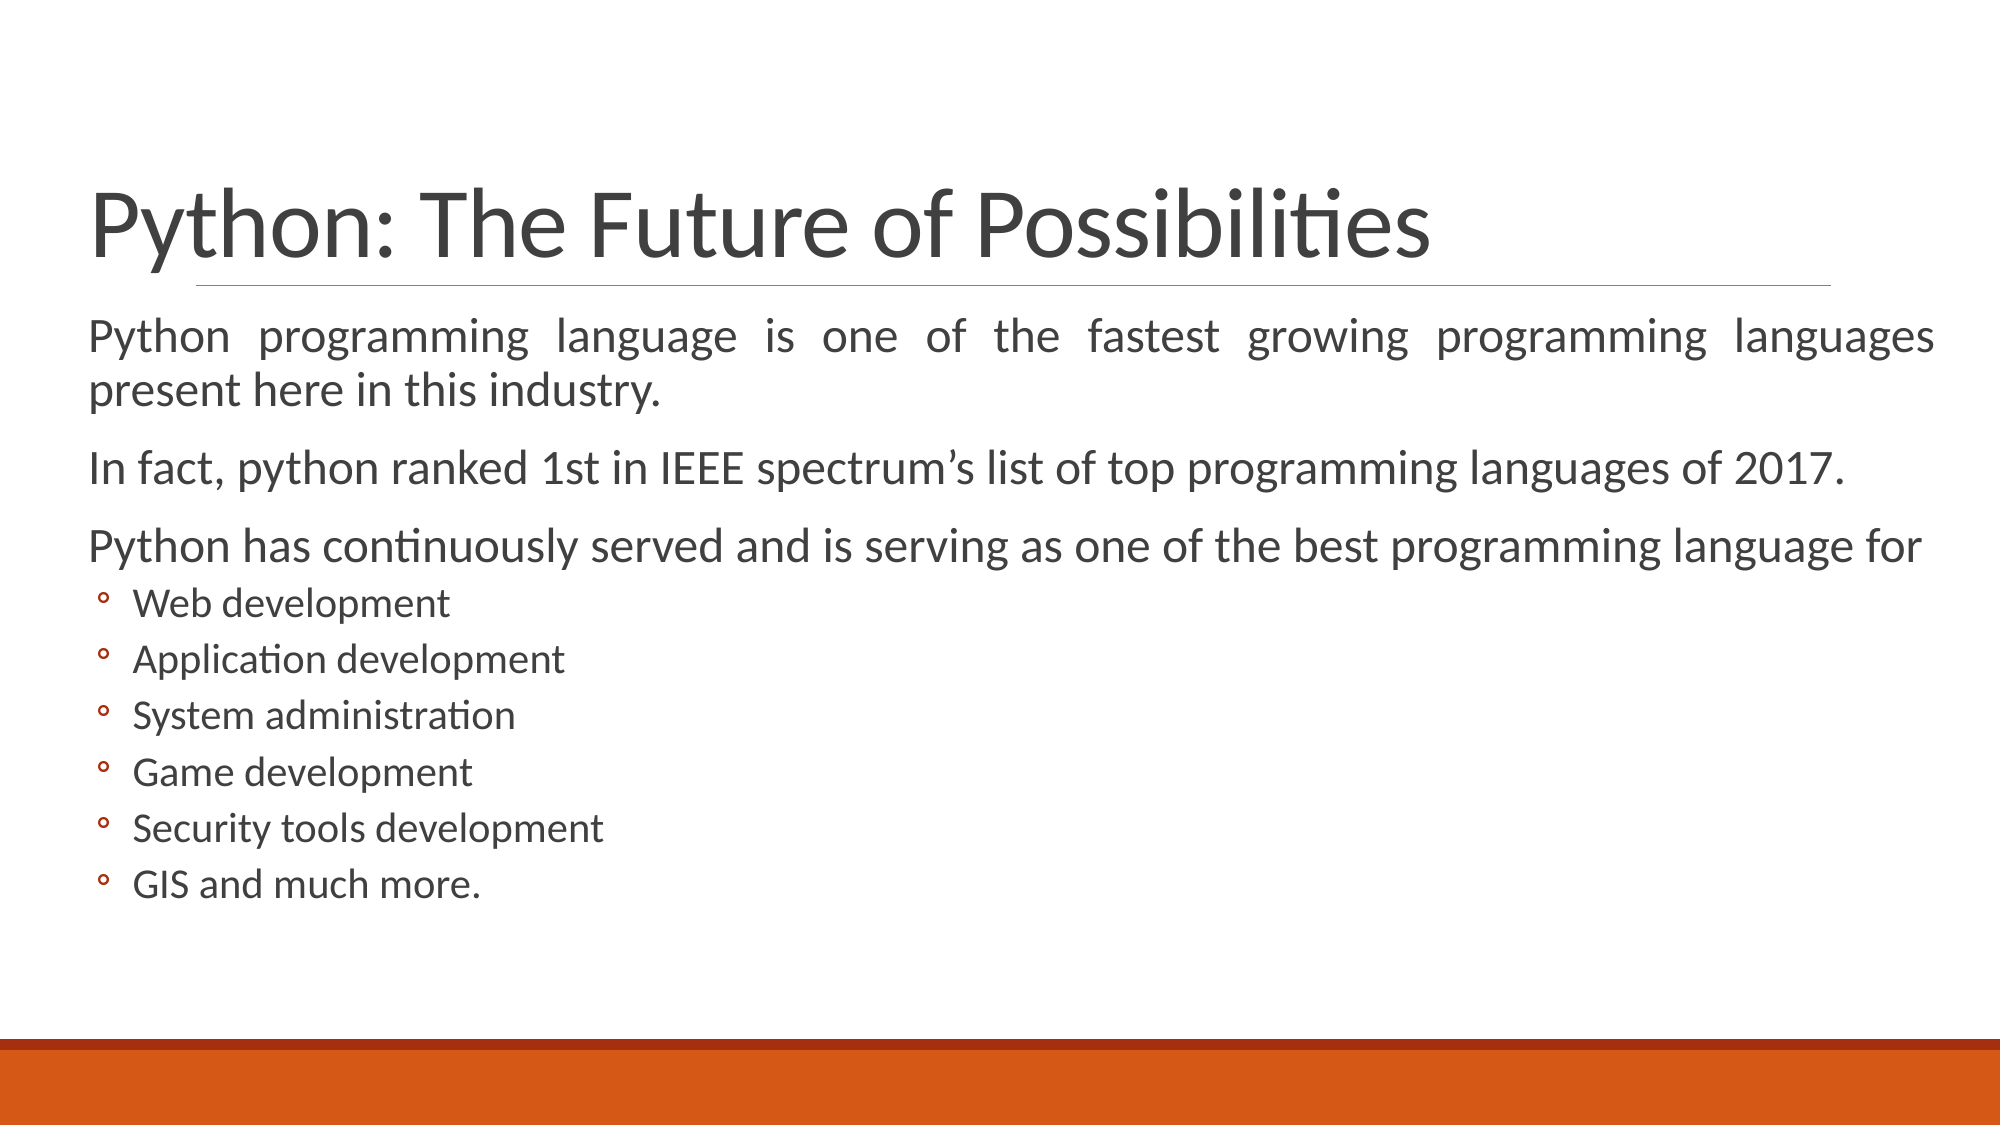

# Python: The Future of Possibilities
Python programming language is one of the fastest growing programming languages present here in this industry.
In fact, python ranked 1st in IEEE spectrum’s list of top programming languages of 2017.
Python has continuously served and is serving as one of the best programming language for
Web development
Application development
System administration
Game development
Security tools development
GIS and much more.